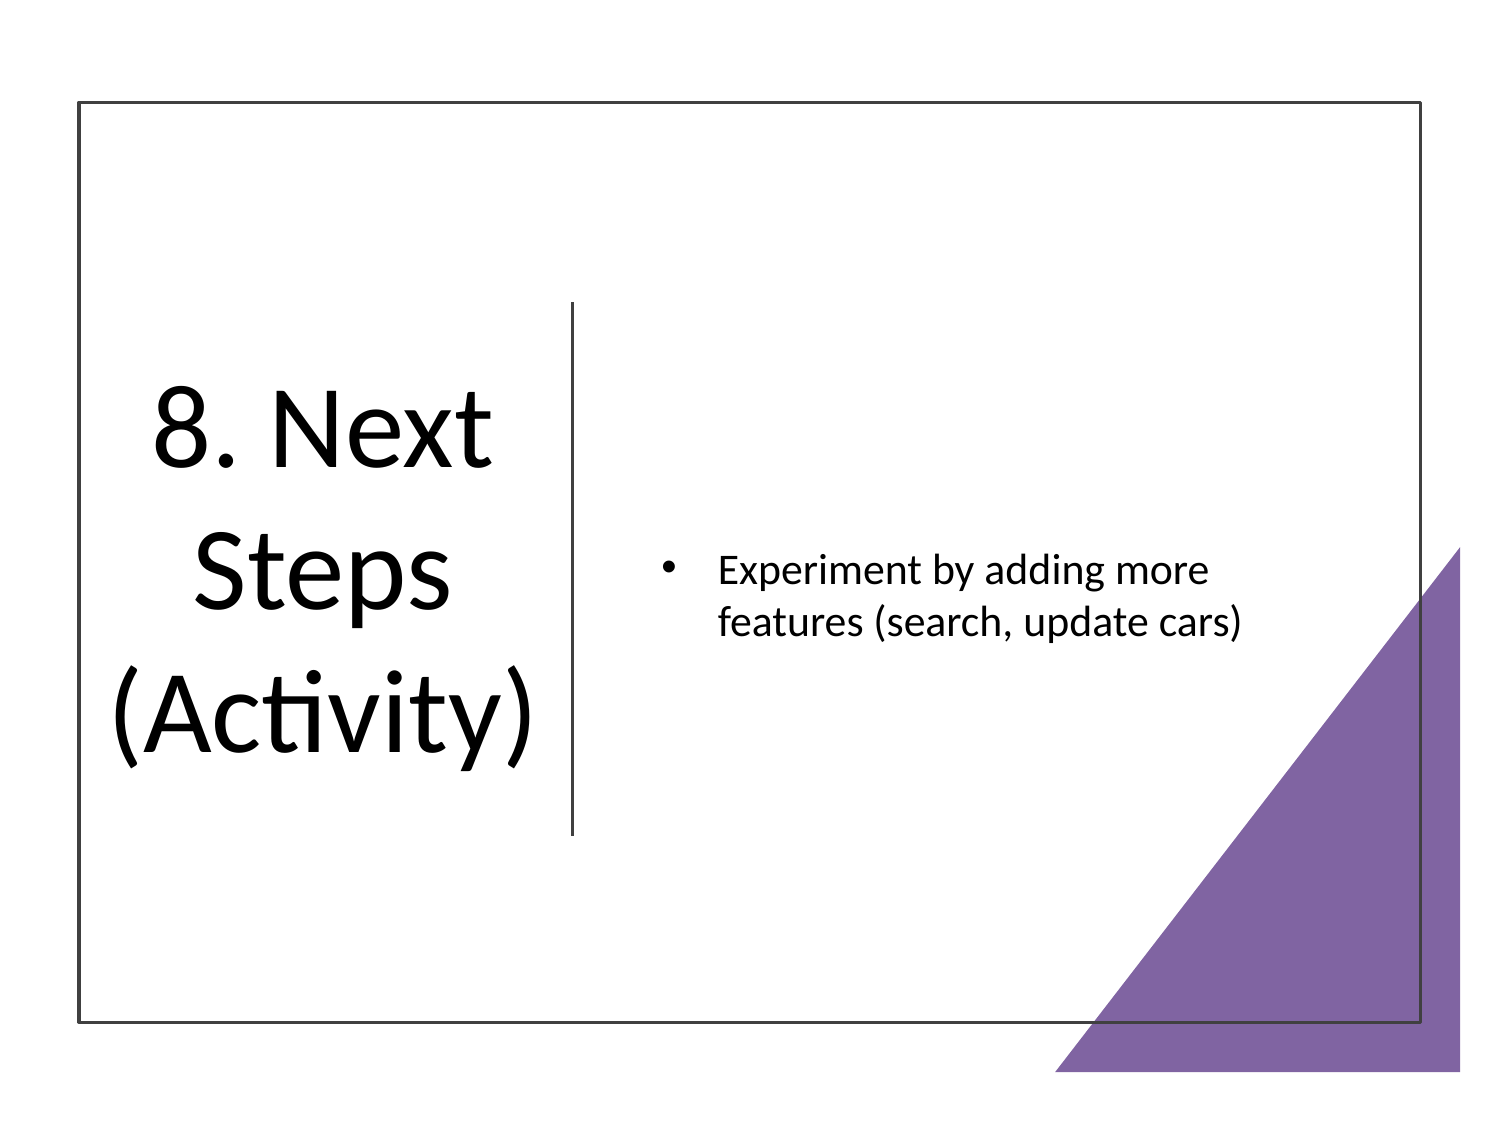

# 8. Next Steps (Activity)

Experiment by adding more features (search, update cars)